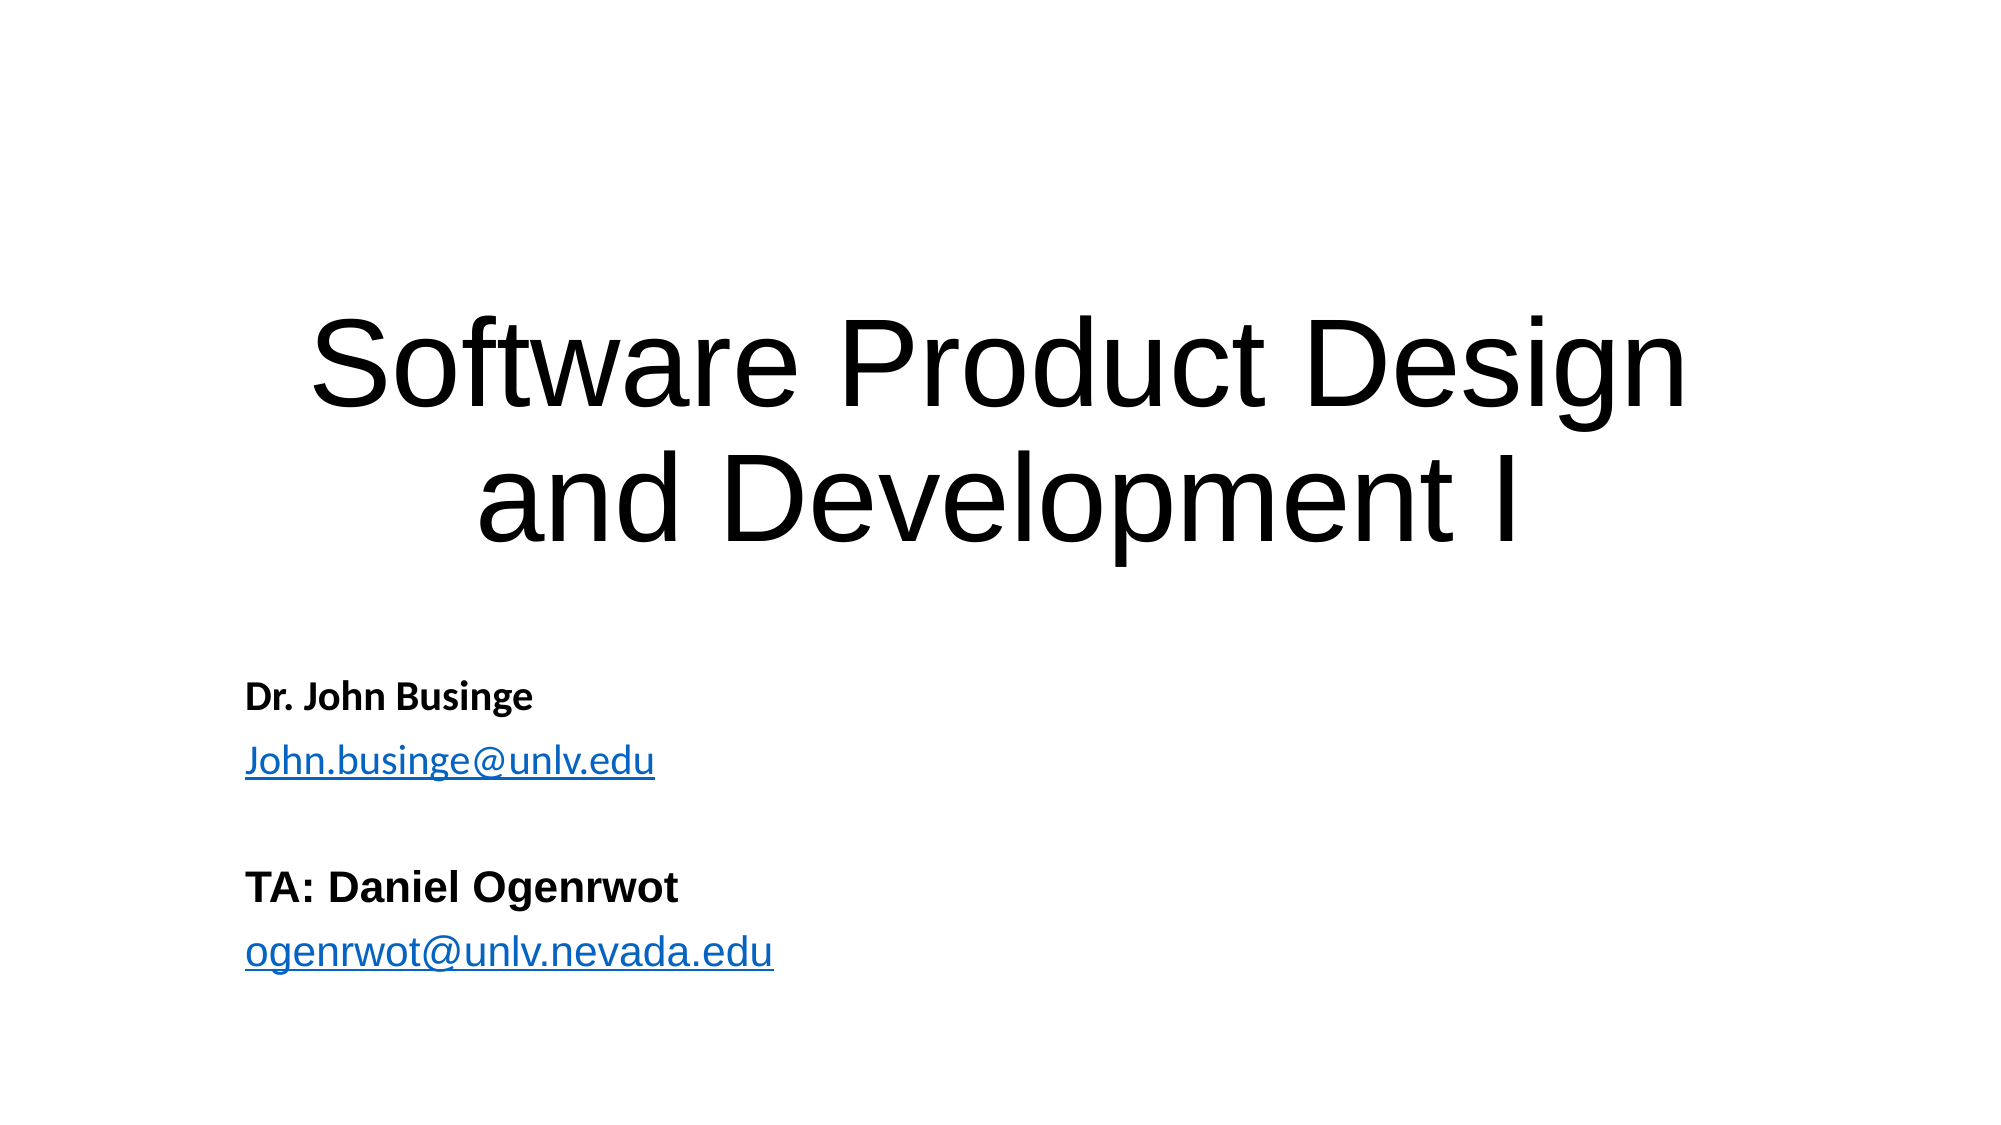

# Software Product Design and Development I
Dr. John Businge
John.businge@unlv.edu

TA: Daniel Ogenrwot
ogenrwot@unlv.nevada.edu